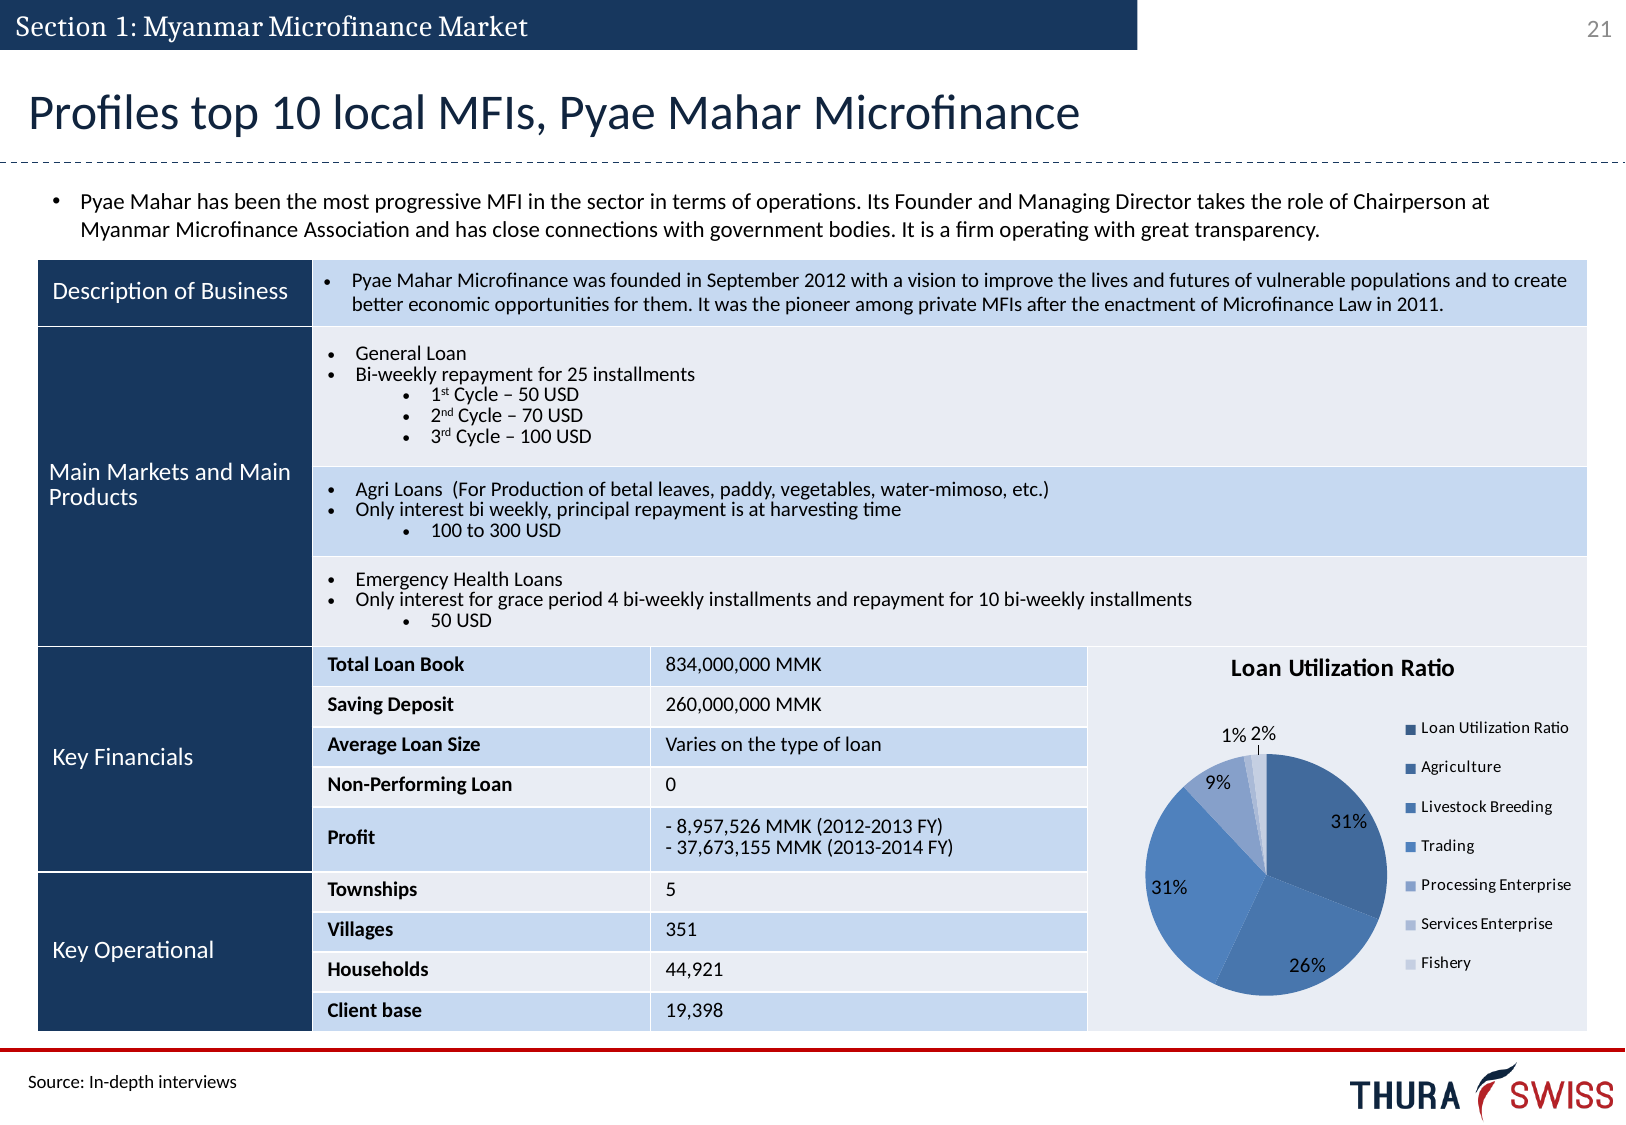

Section 1: Myanmar Microfinance Market
Profiles top 10 local MFIs, Pyae Mahar Microfinance
Pyae Mahar has been the most progressive MFI in the sector in terms of operations. Its Founder and Managing Director takes the role of Chairperson at Myanmar Microfinance Association and has close connections with government bodies. It is a firm operating with great transparency.
| Description of Business | Pyae Mahar Microfinance was founded in September 2012 with a vision to improve the lives and futures of vulnerable populations and to create better economic opportunities for them. It was the pioneer among private MFIs after the enactment of Microfinance Law in 2011. |  |  |
| --- | --- | --- | --- |
| Main Markets and Main Products | General Loan Bi-weekly repayment for 25 installments 1st Cycle – 50 USD 2nd Cycle – 70 USD 3rd Cycle – 100 USD |  |  |
|  | Agri Loans (For Production of betal leaves, paddy, vegetables, water-mimoso, etc.) Only interest bi weekly, principal repayment is at harvesting time 100 to 300 USD |  |  |
|  | Emergency Health Loans Only interest for grace period 4 bi-weekly installments and repayment for 10 bi-weekly installments 50 USD |  |  |
| Key Financials | Total Loan Book | 834,000,000 MMK |  |
|  | Saving Deposit | 260,000,000 MMK |  |
|  | Average Loan Size | Varies on the type of loan |  |
|  | Non-Performing Loan | 0 |  |
|  | Profit | - 8,957,526 MMK (2012-2013 FY) - 37,673,155 MMK (2013-2014 FY) |  |
| Key Operational | Townships | 5 |  |
|  | Villages | 351 |  |
|  | Households | 44,921 |  |
|  | Client base | 19,398 |  |

### Chart: Loan Utilization Ratio

| Category |  |
|---|---|
| Loan Utilization Ratio | None |
| Agriculture | 0.31 |
| Livestock Breeding | 0.26 |
| Trading | 0.31 |
| Processing Enterprise | 0.09 |
| Services Enterprise | 0.01 |
| Fishery | 0.02 |
Source: In-depth interviews